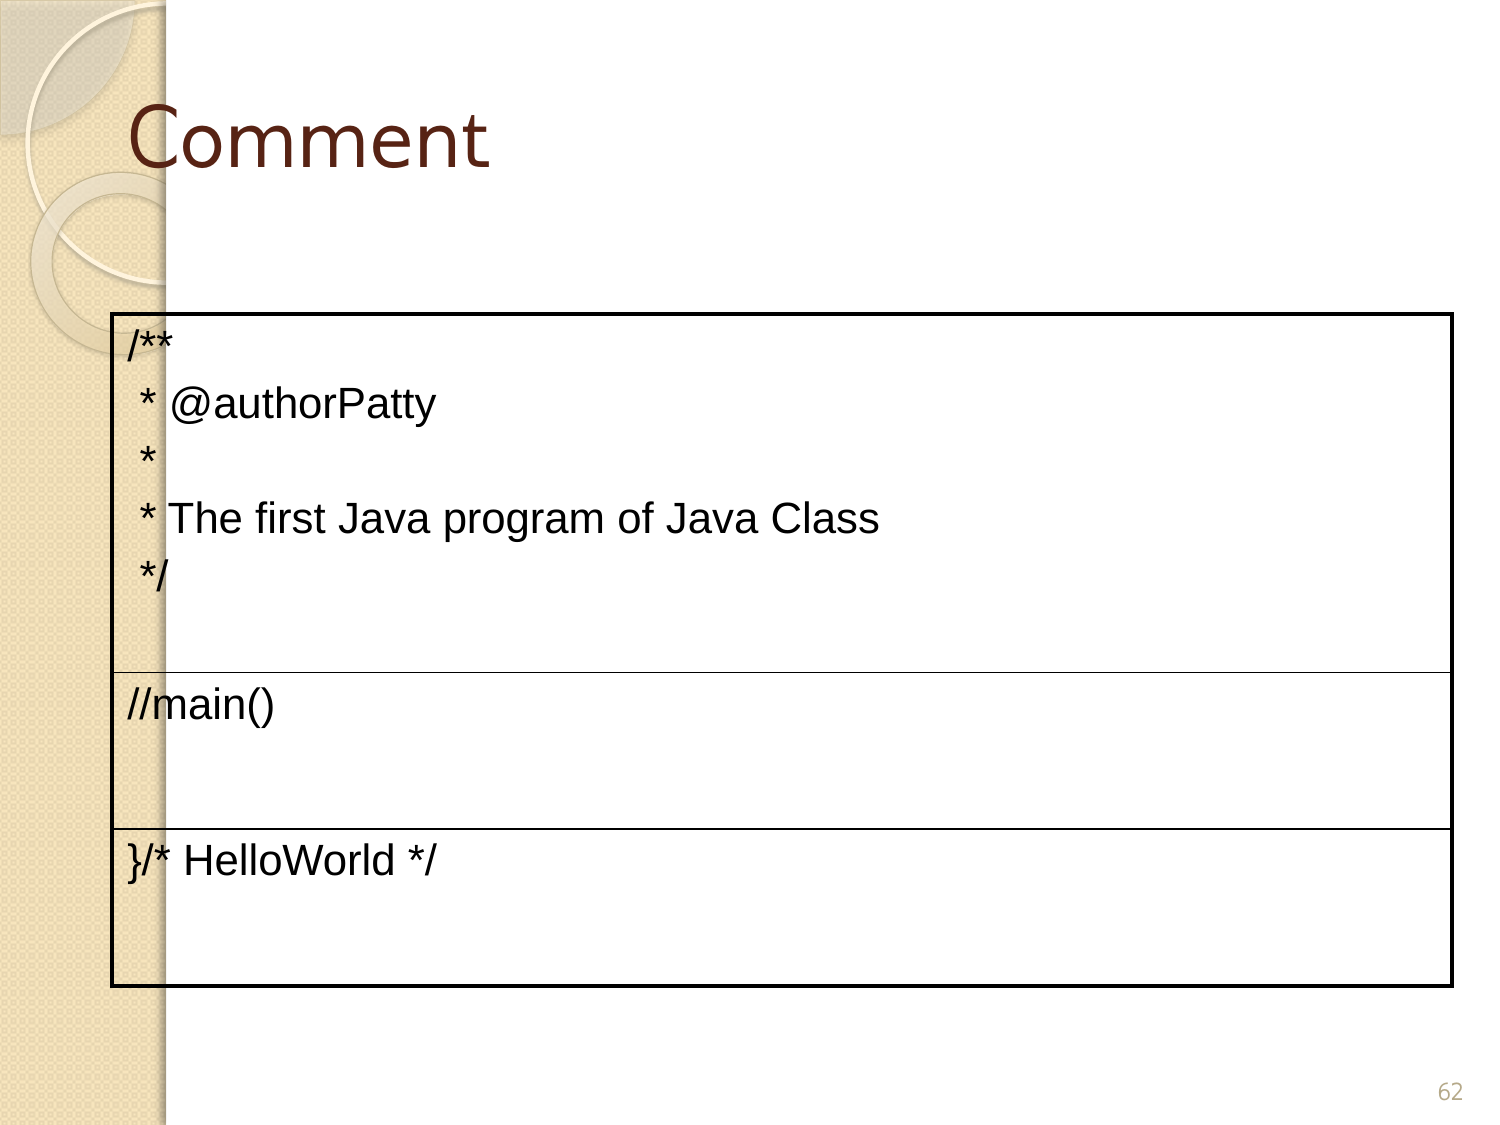

# Comment
| /\*\* \* @authorPatty \* \* The first Java program of Java Class \*/ |
| --- |
| //main() |
| }/\* HelloWorld \*/ |
62